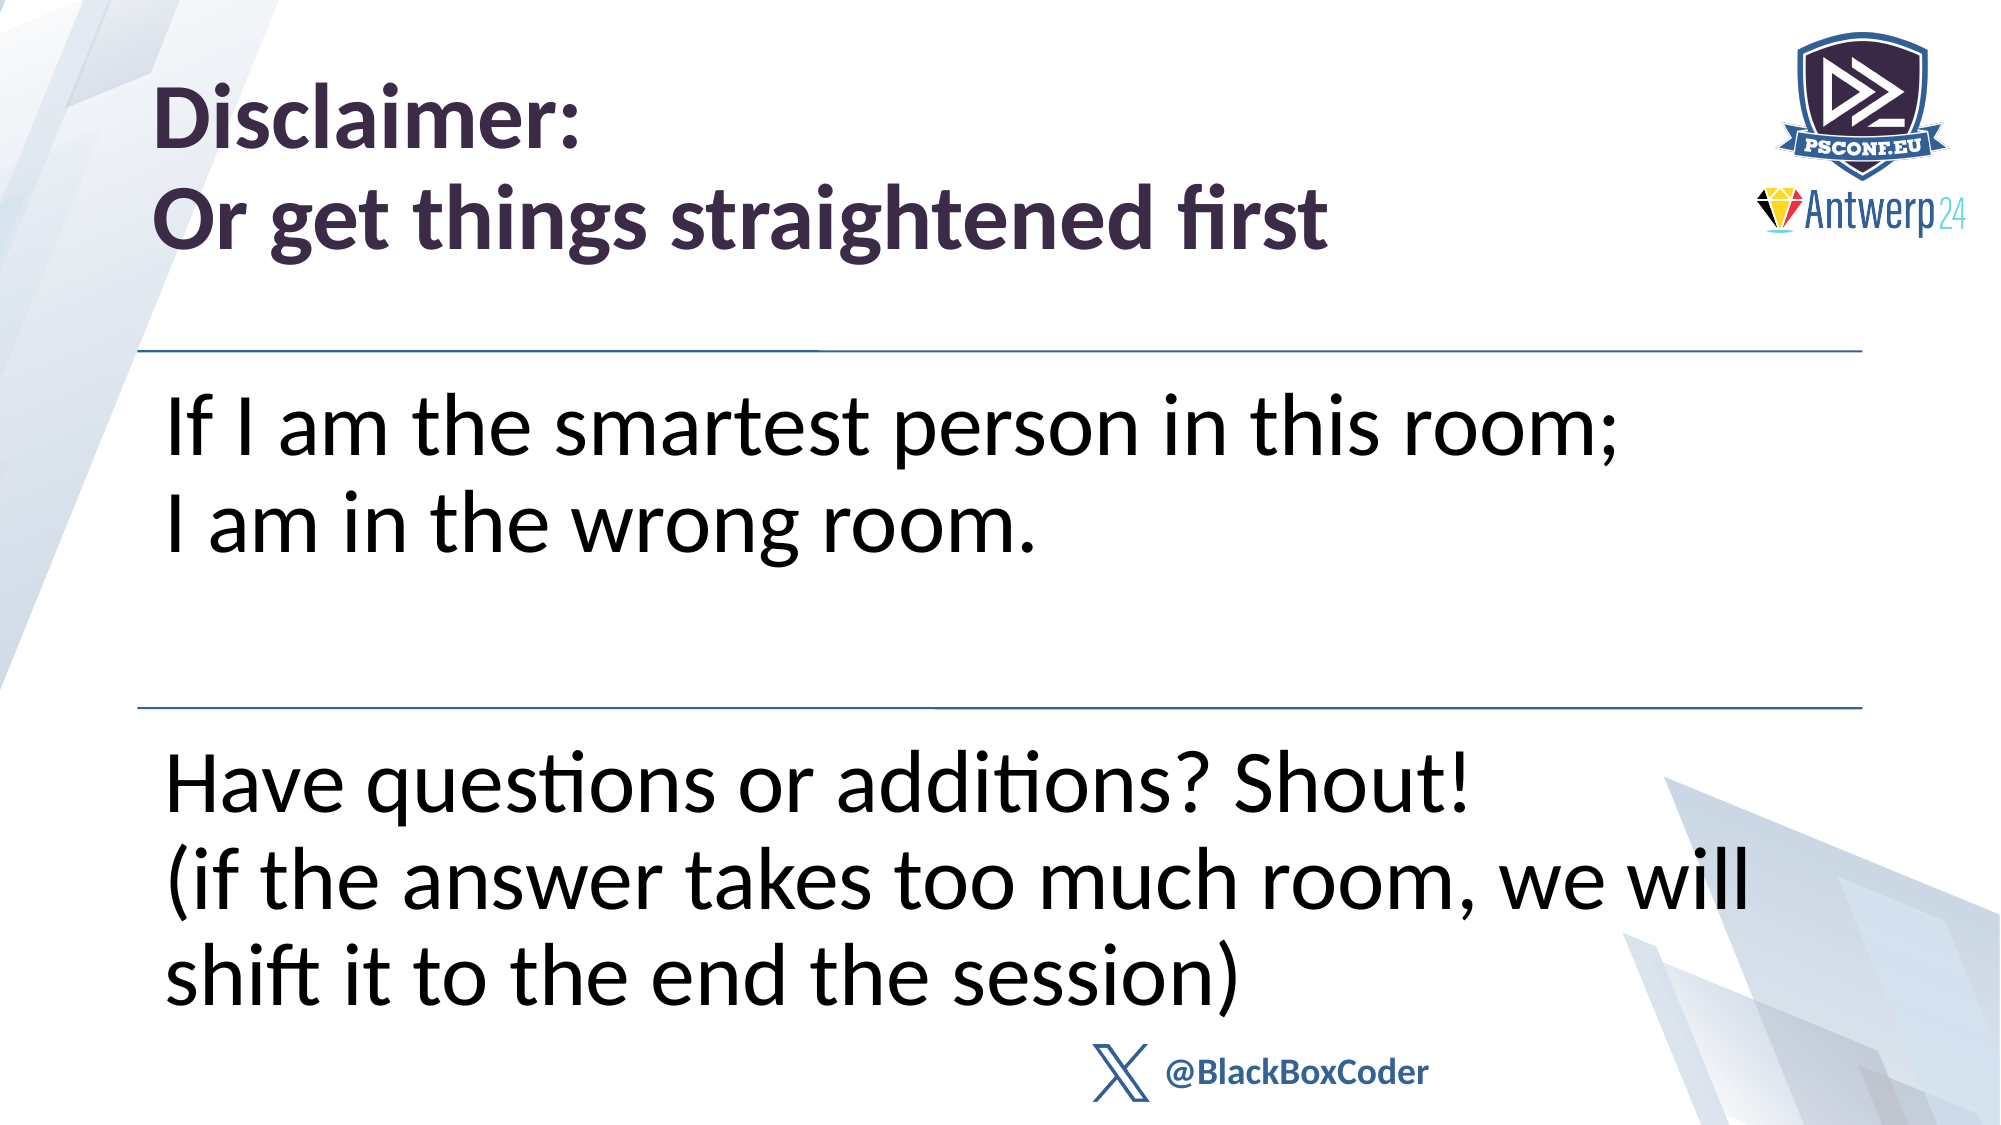

# Disclaimer: Or get things straightened first
If I am the smartest person in this room;
I am in the wrong room.
Have questions or additions? Shout!
(if the answer takes too much room, we will shift it to the end the session)